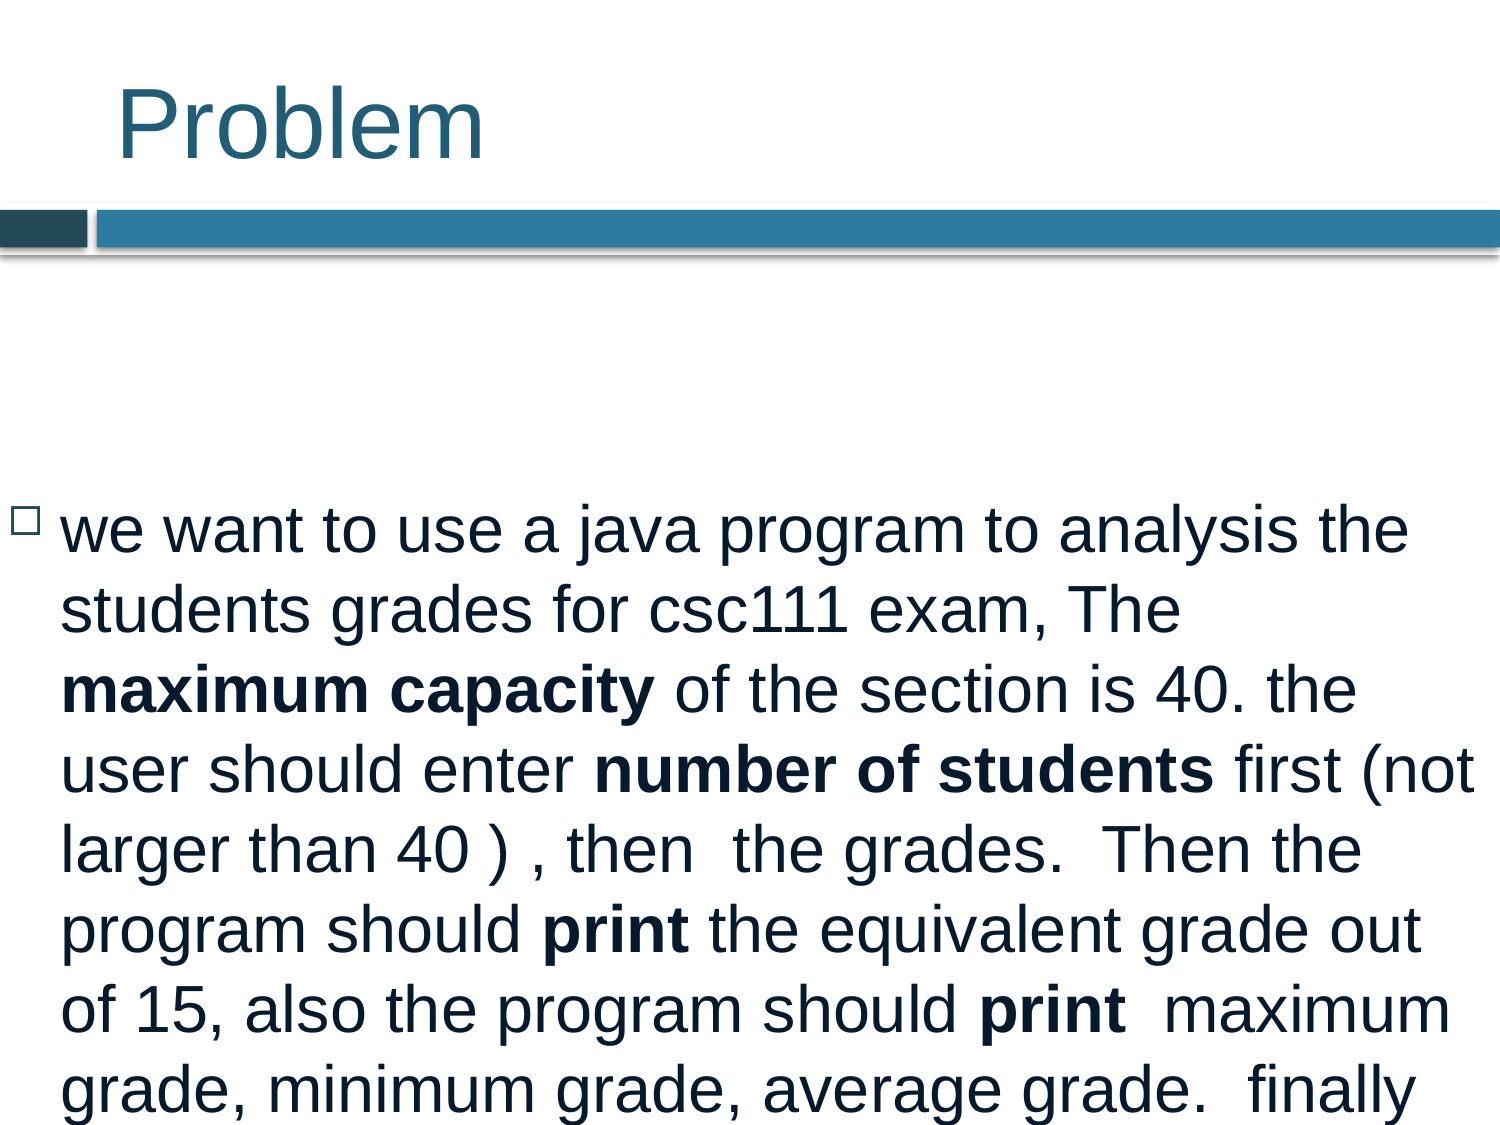

# Problem
we want to use a java program to analysis the students grades for csc111 exam, The maximum capacity of the section is 40. the user should enter number of students first (not larger than 40 ) , then  the grades.  Then the program should print the equivalent grade out of 15, also the program should print  maximum grade, minimum grade, average grade.  finally  the program should print grade distribution for mid term as bar chart